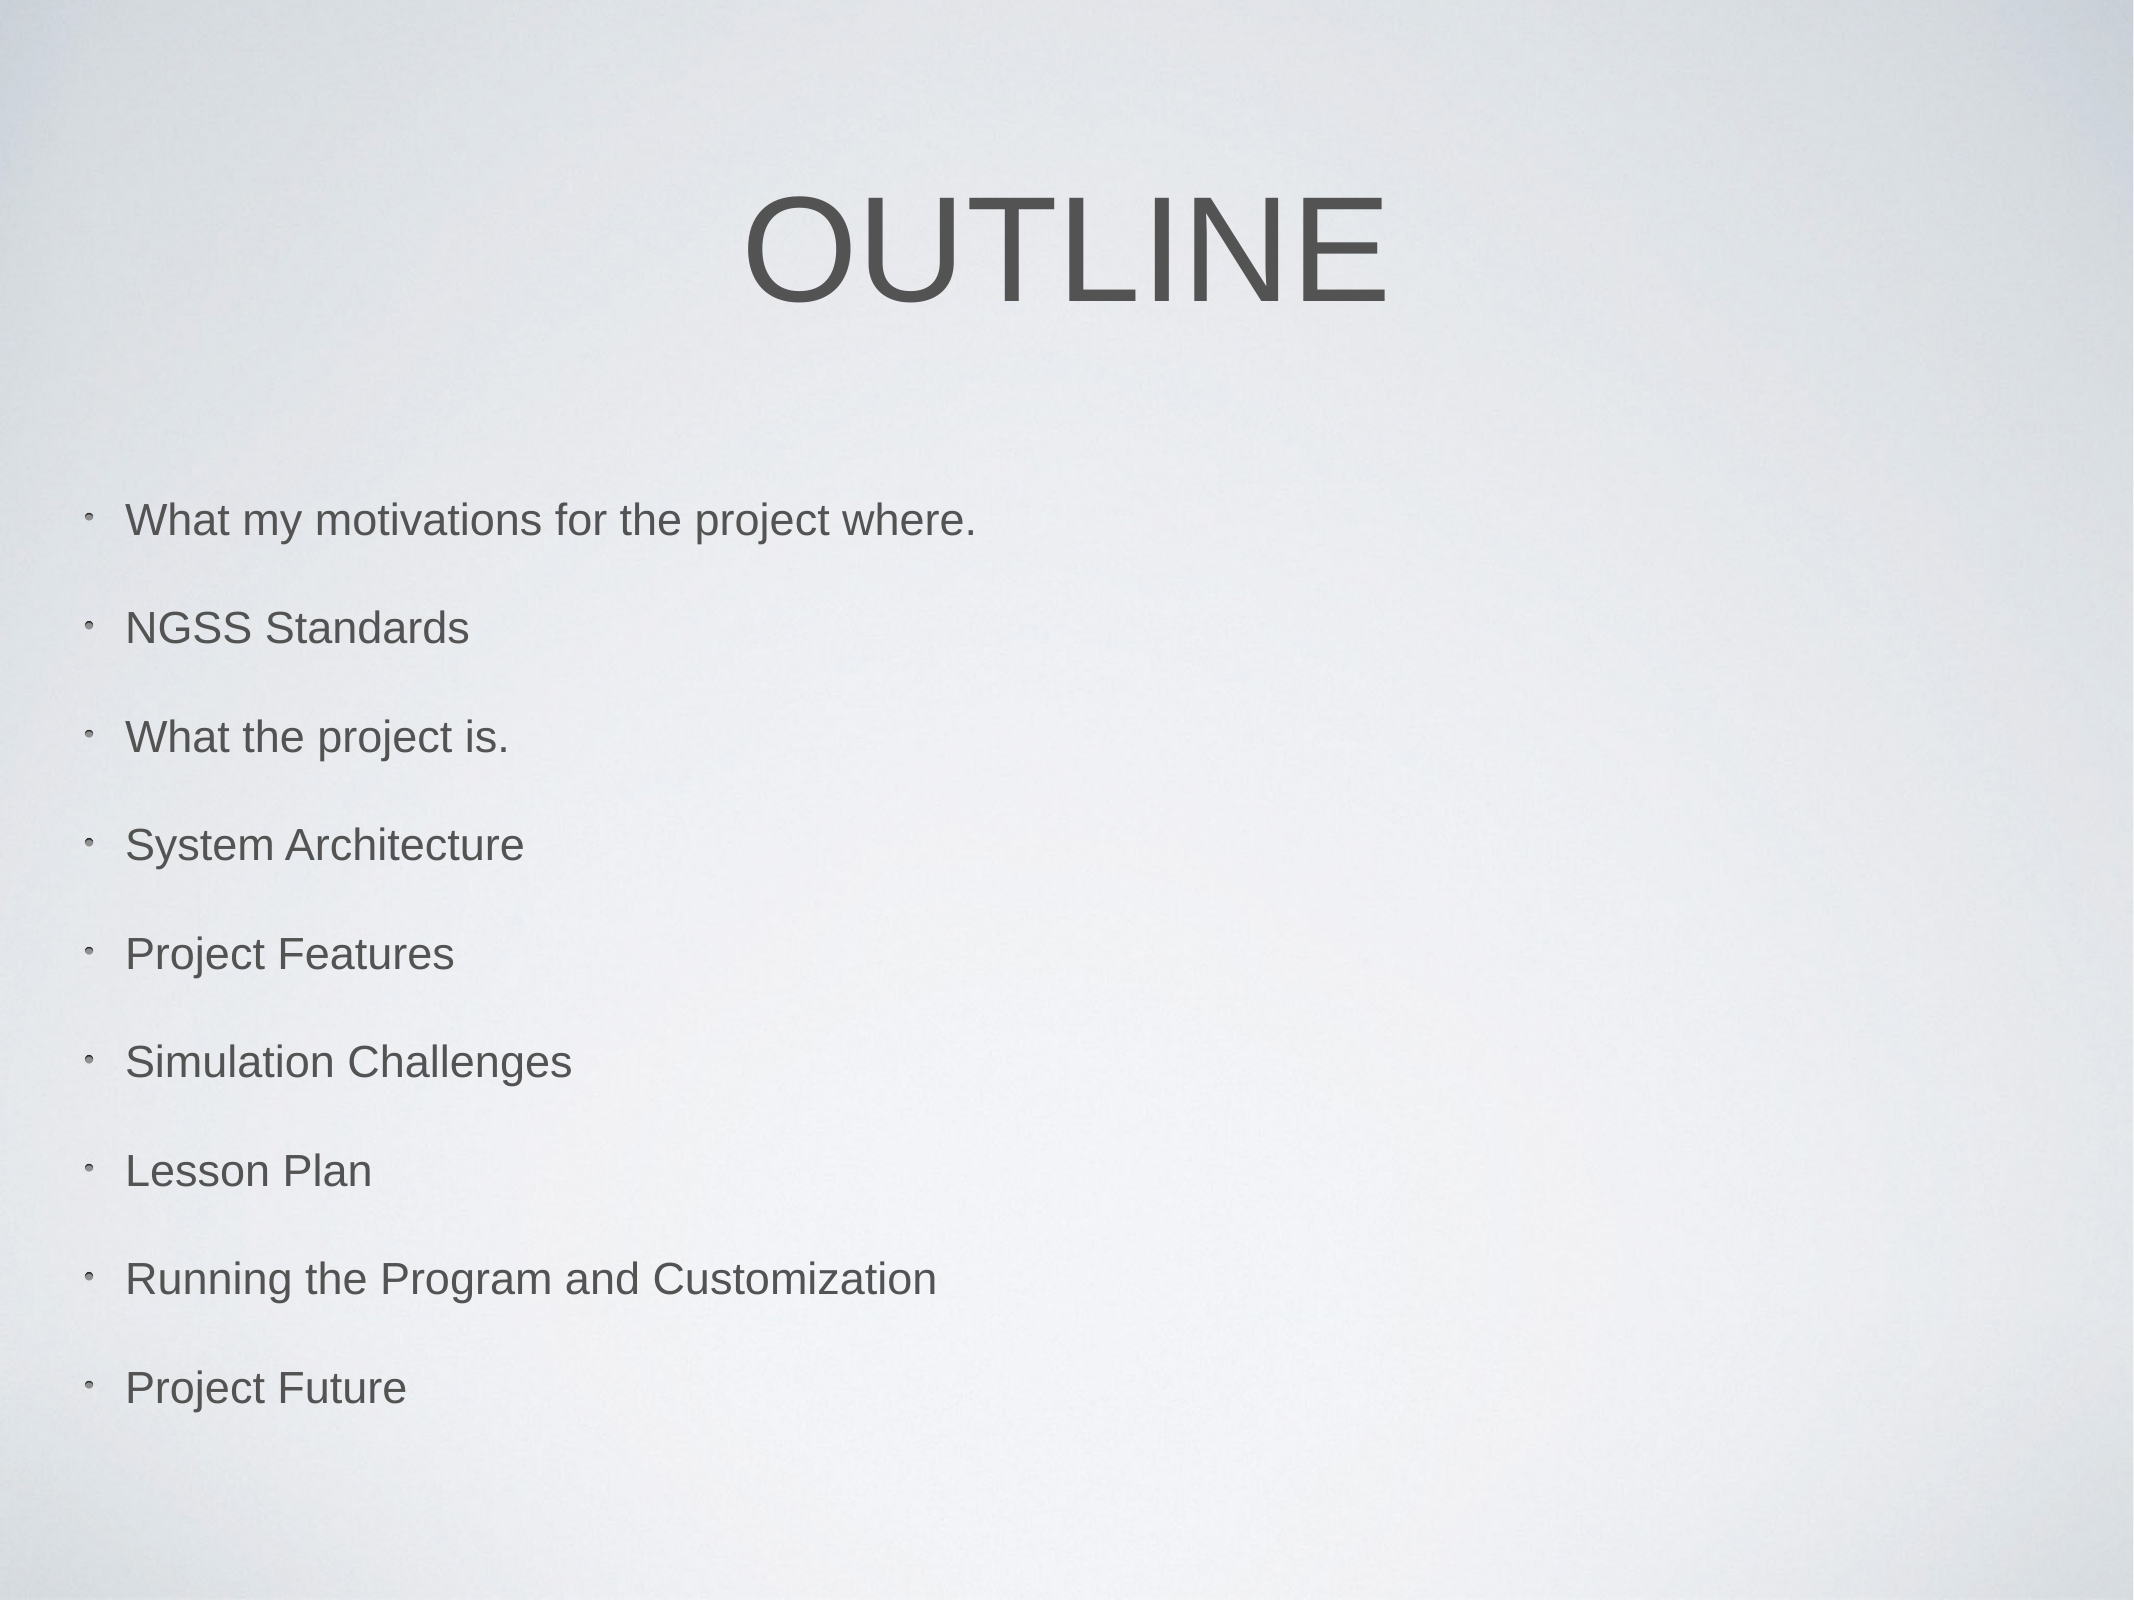

# Outline

What my motivations for the project where.
NGSS Standards
What the project is.
System Architecture
Project Features
Simulation Challenges
Lesson Plan
Running the Program and Customization
Project Future
2